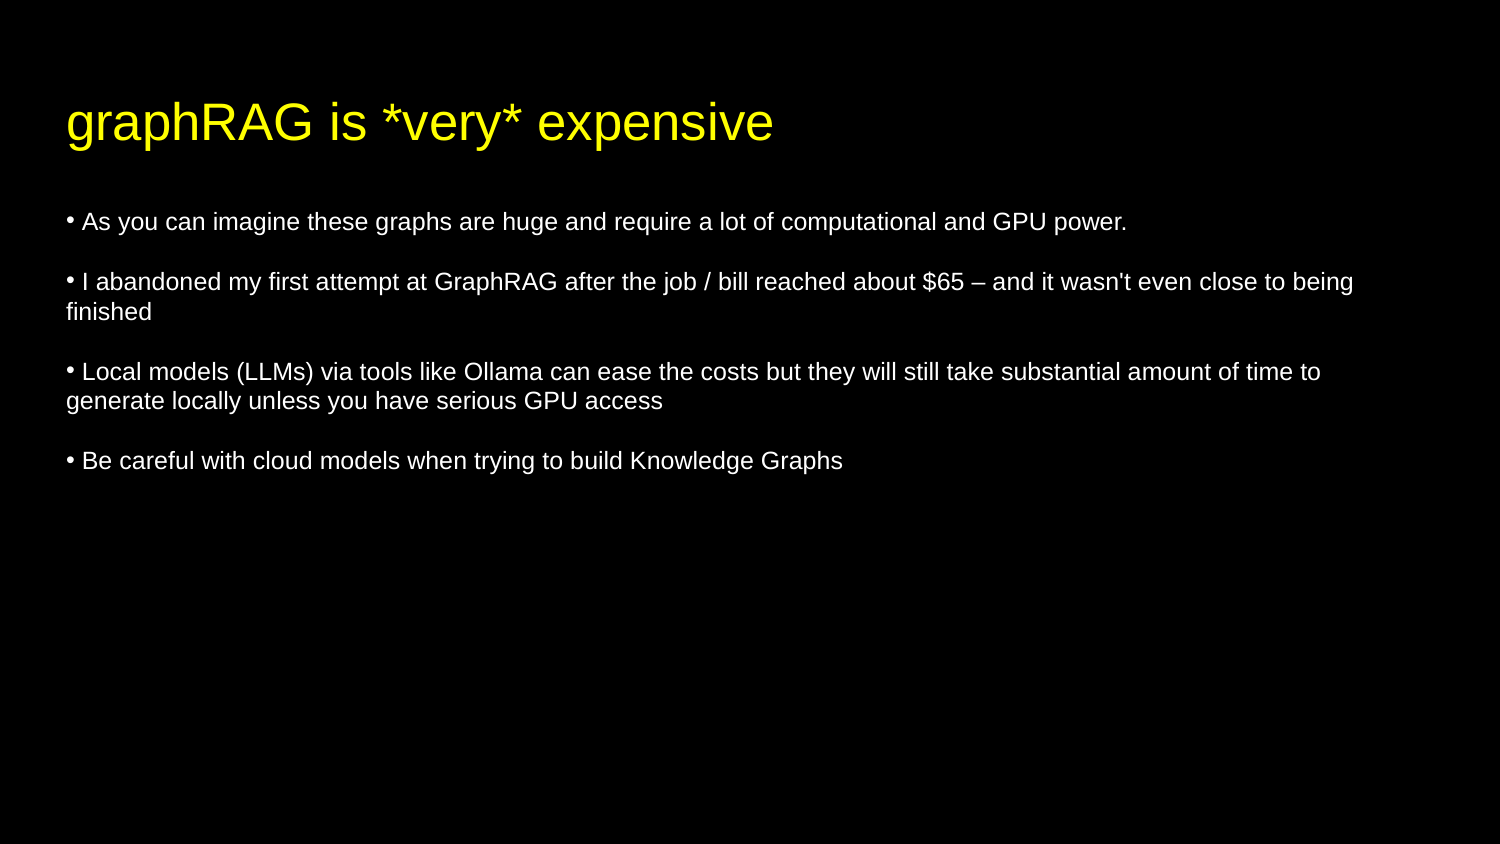

# graphRAG is *very* expensive
 As you can imagine these graphs are huge and require a lot of computational and GPU power.

 I abandoned my first attempt at GraphRAG after the job / bill reached about $65 – and it wasn't even close to being finished

 Local models (LLMs) via tools like Ollama can ease the costs but they will still take substantial amount of time to generate locally unless you have serious GPU access

 Be careful with cloud models when trying to build Knowledge Graphs